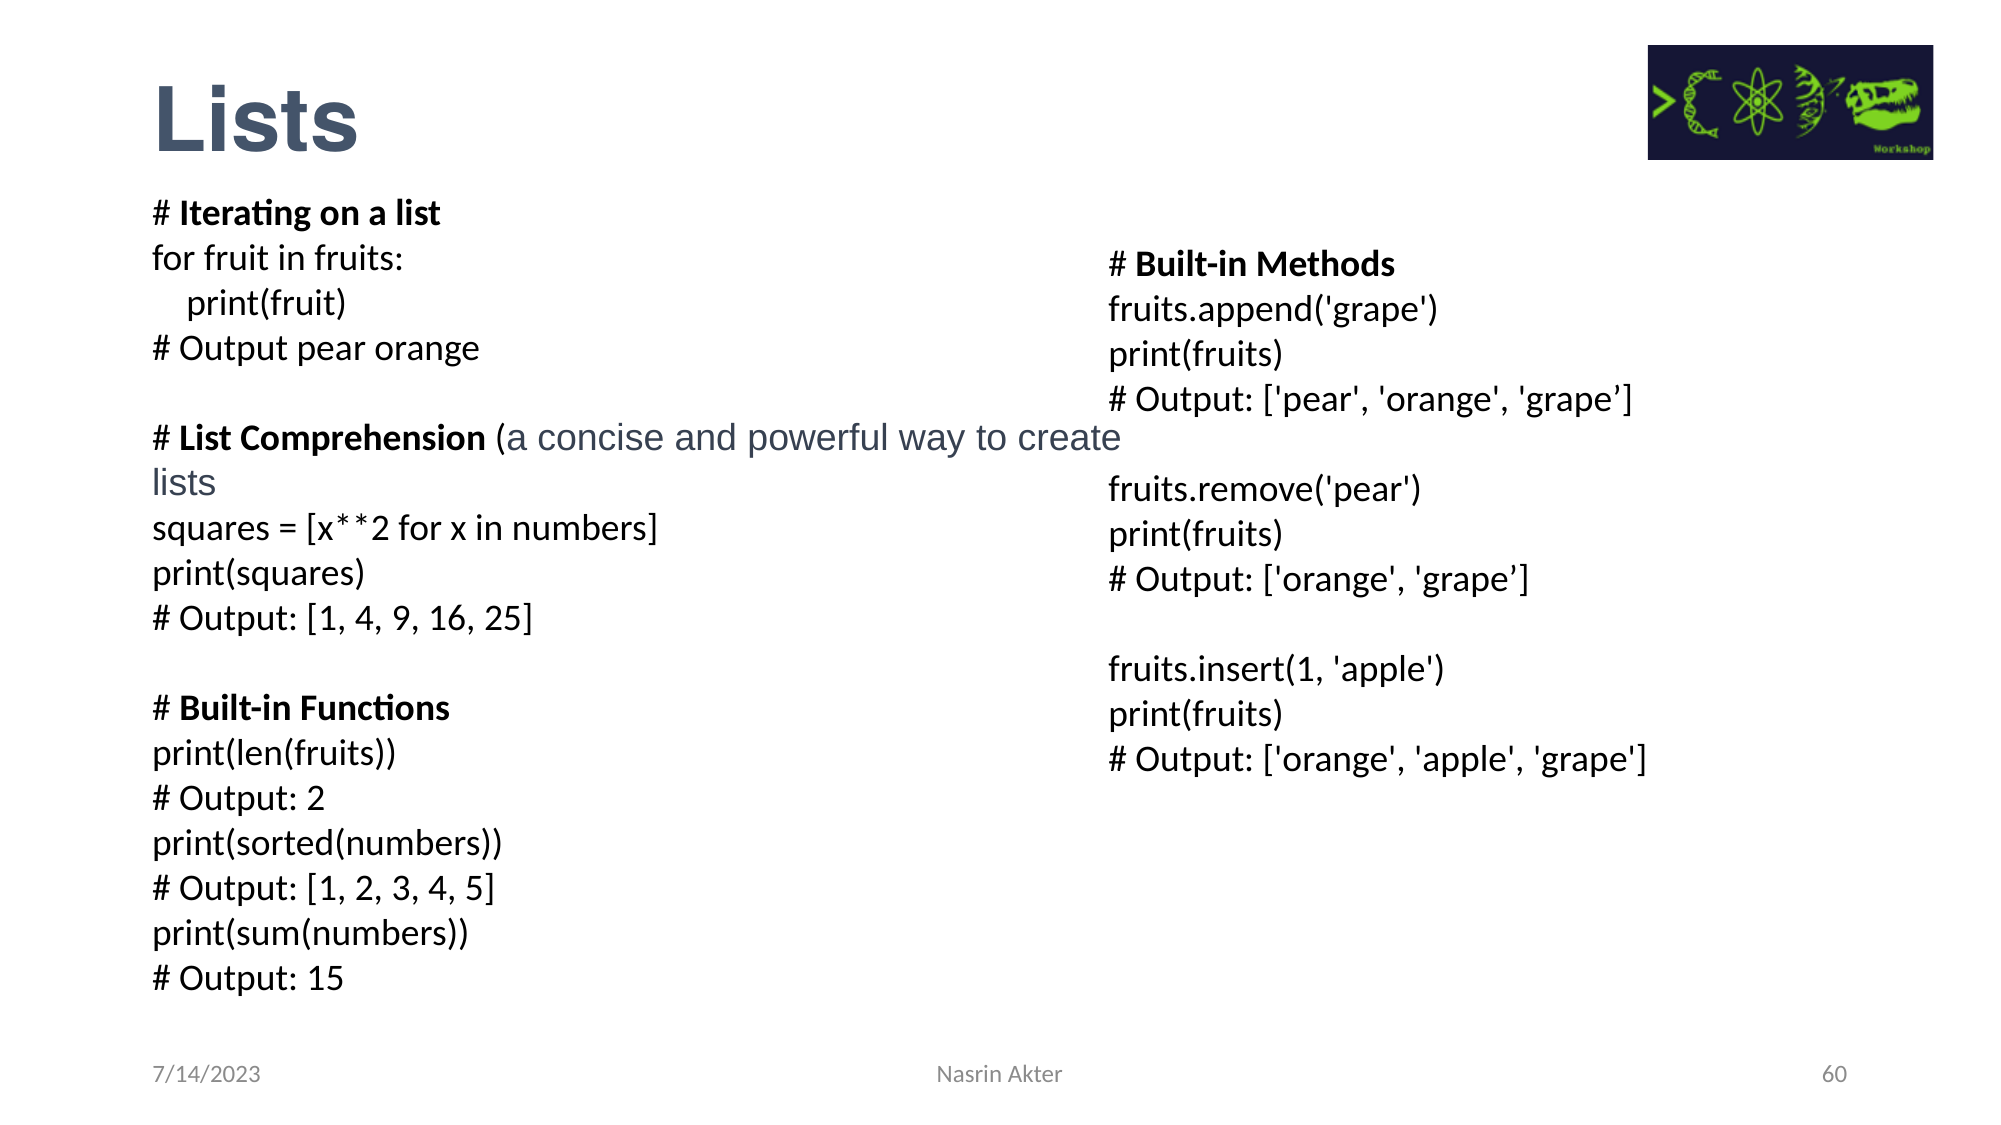

Lists
# Iterating on a list
for fruit in fruits:
    print(fruit)
# Output pear orange

# List Comprehension (a concise and powerful way to create lists
squares = [x**2 for x in numbers]
print(squares)
# Output: [1, 4, 9, 16, 25]

# Built-in Functions
print(len(fruits))
# Output: 2
print(sorted(numbers))
# Output: [1, 2, 3, 4, 5]
print(sum(numbers))
# Output: 15

# Built-in Methods
fruits.append('grape')
print(fruits)
# Output: ['pear', 'orange', 'grape’]

fruits.remove('pear')
print(fruits)
# Output: ['orange', 'grape’]

fruits.insert(1, 'apple')
print(fruits)
# Output: ['orange', 'apple', 'grape']
7/14/2023
Nasrin Akter
60